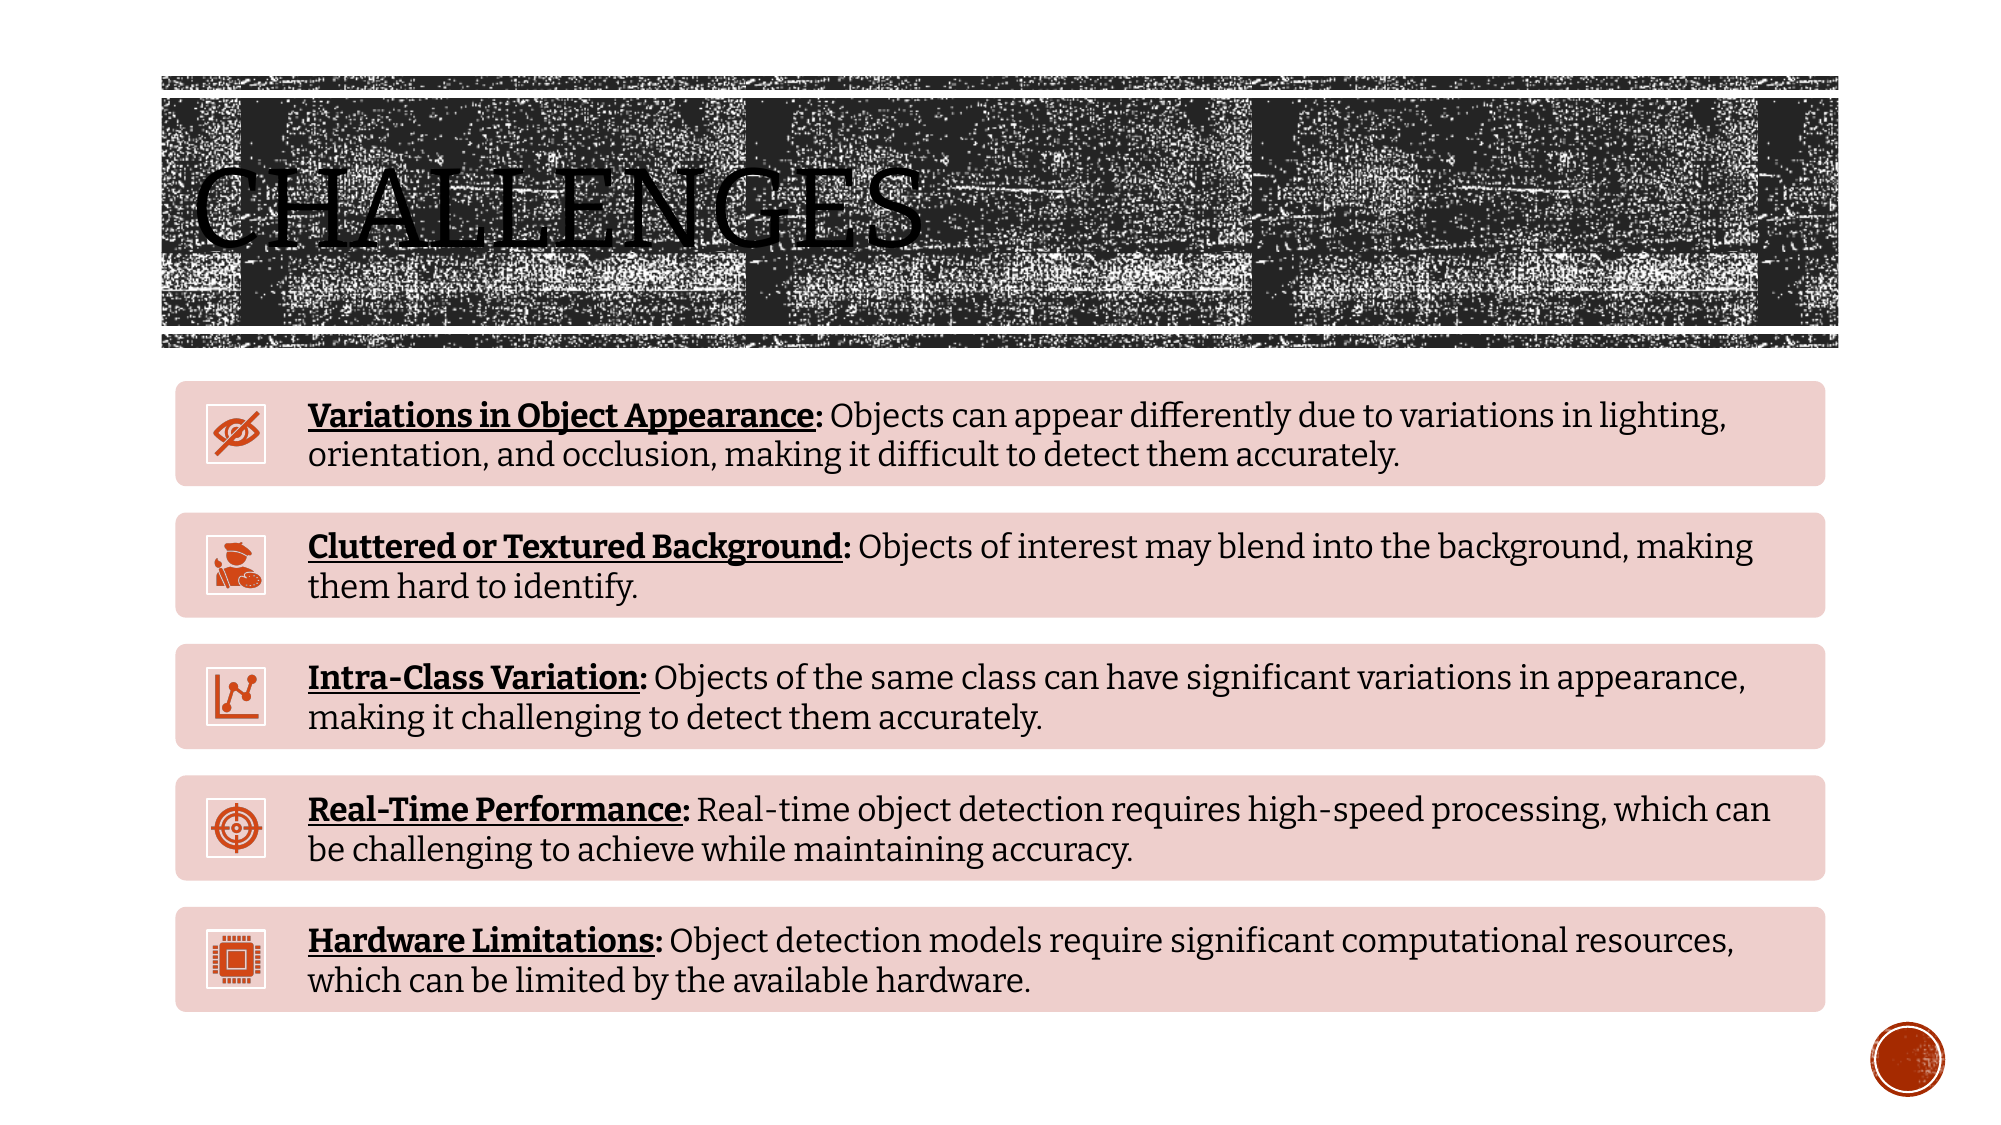

# challenges

Variations in Object Appearance: Objects can appear differently due to variations in lighting, orientation, and occlusion, making it difficult to detect them accurately.
Cluttered or Textured Background: Objects of interest may blend into the background, making them hard to identify.
Intra-Class Variation: Objects of the same class can have significant variations in appearance, making it challenging to detect them accurately.
Real-Time Performance: Real-time object detection requires high-speed processing, which can be challenging to achieve while maintaining accuracy.
Hardware Limitations: Object detection models require significant computational resources, which can be limited by the available hardware.